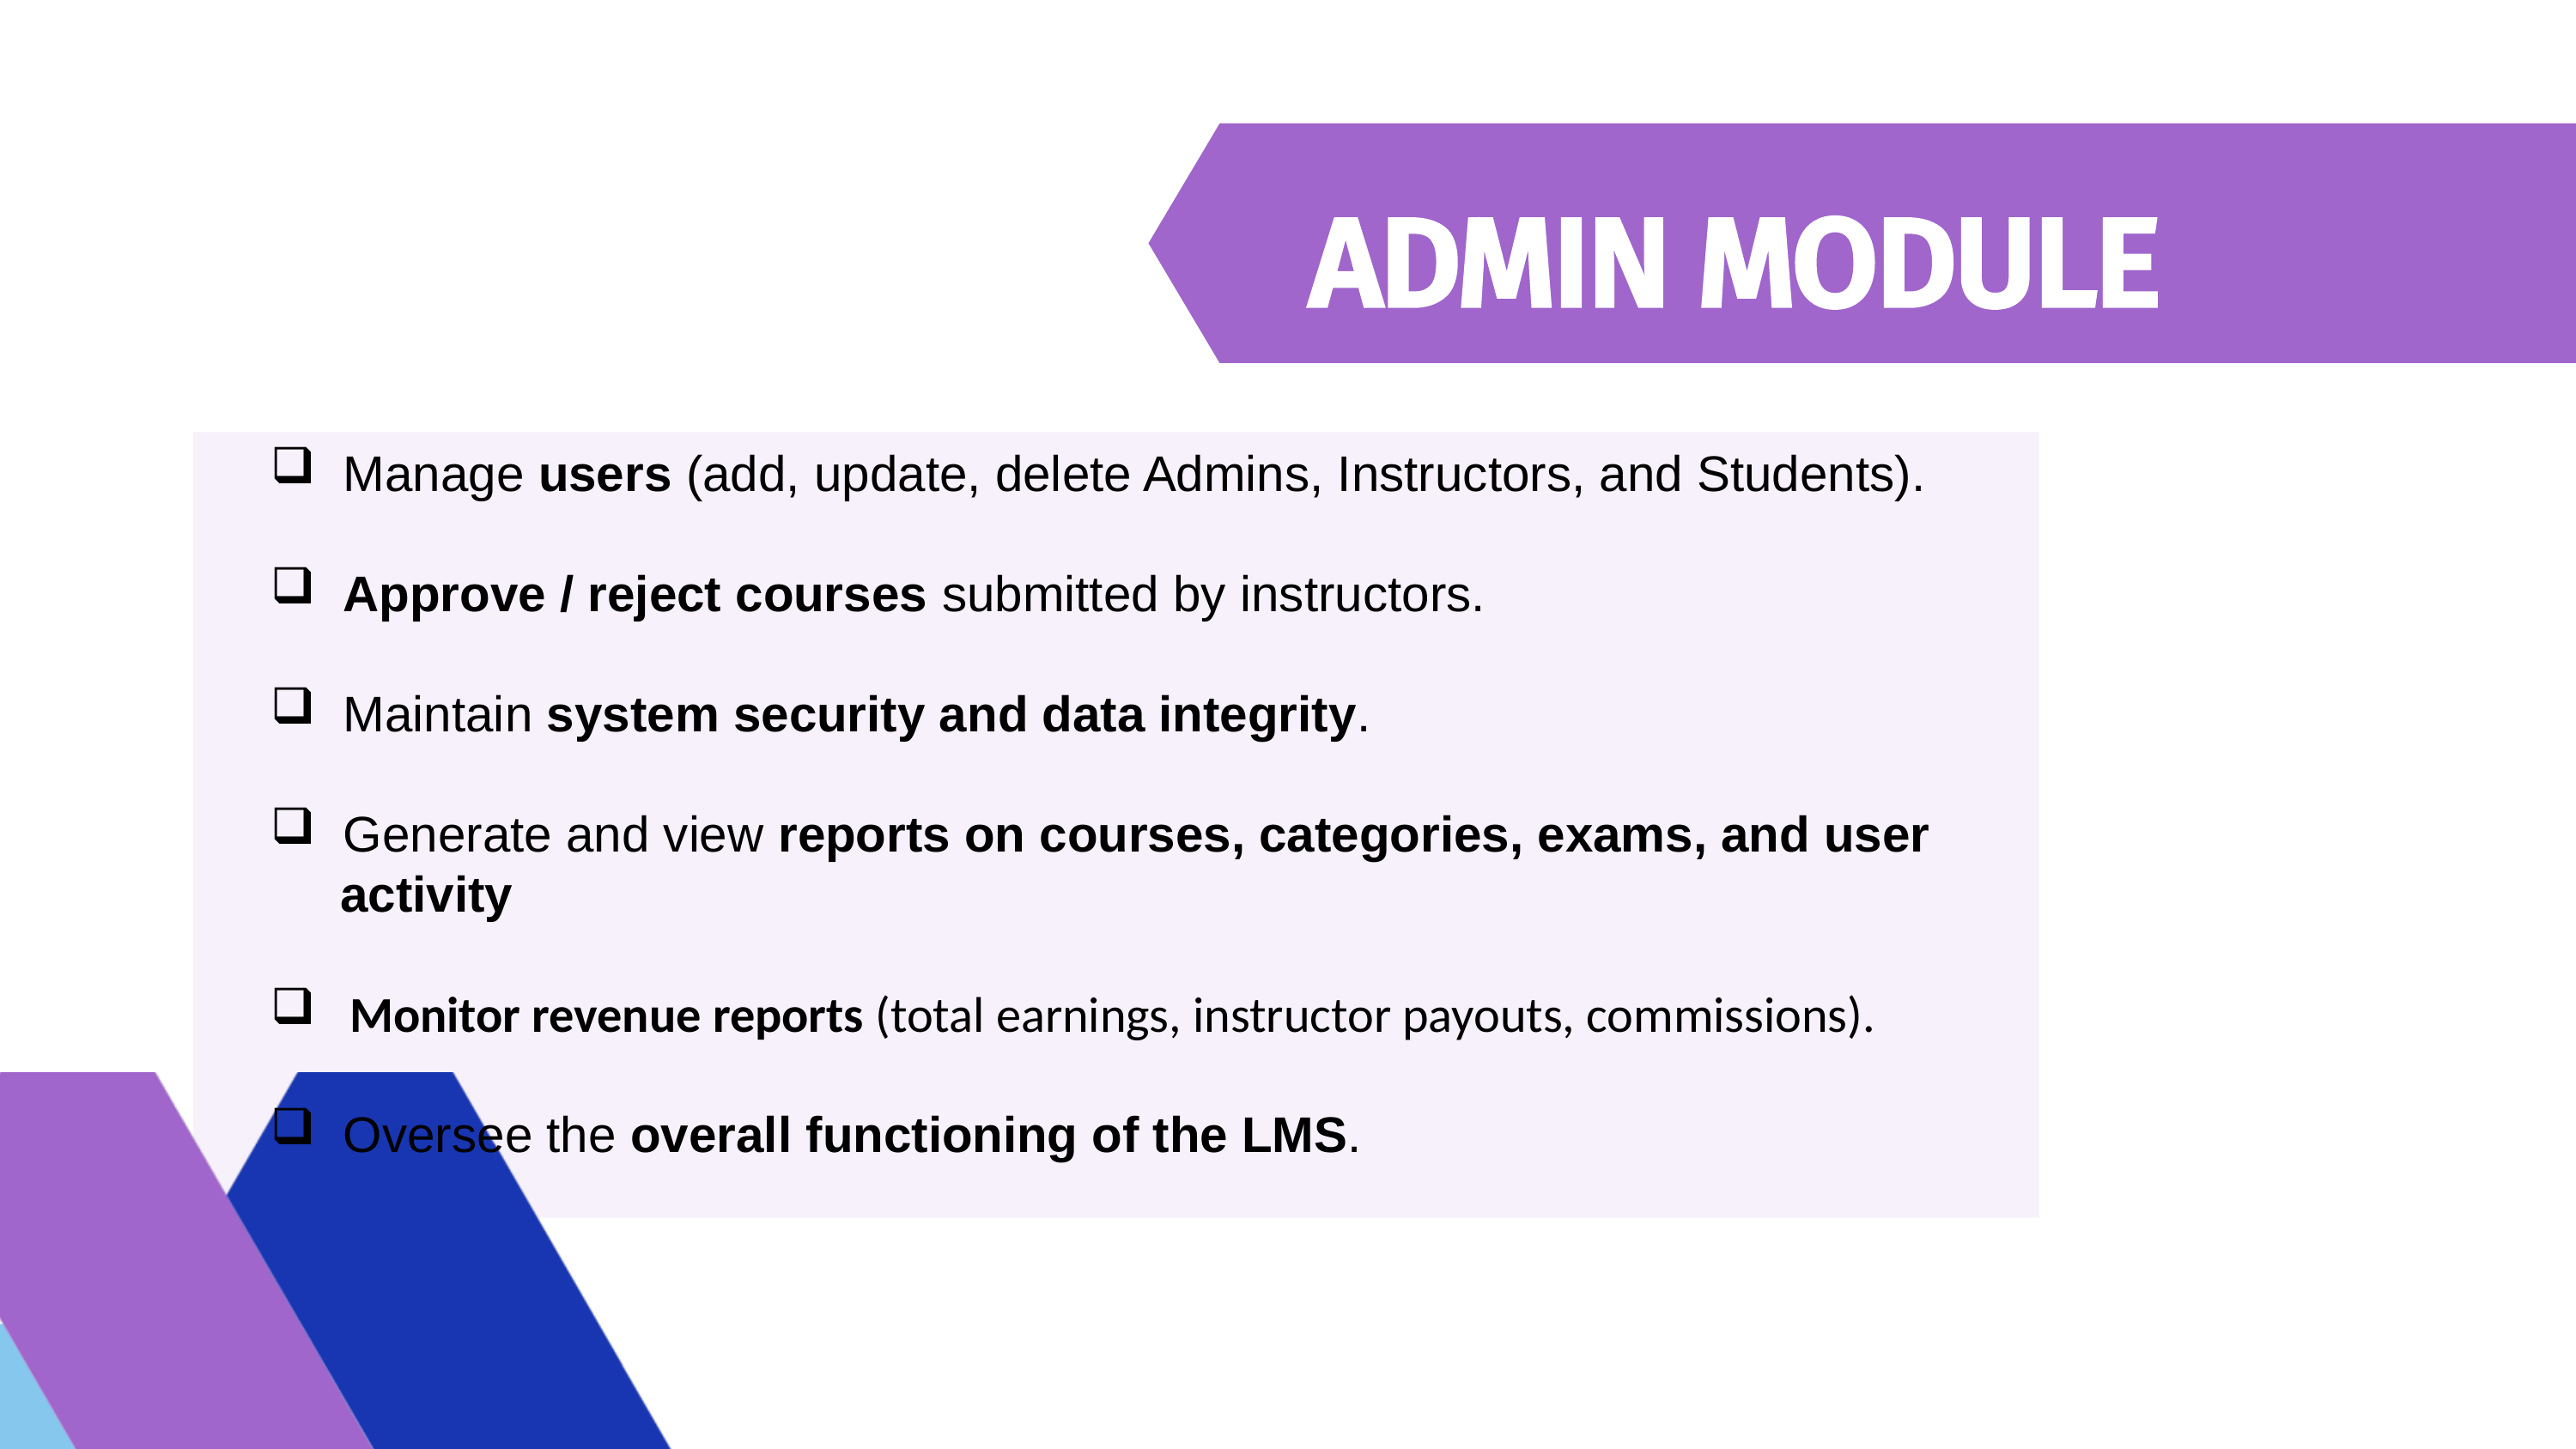

ADMIN MODULE

  Manage users (add, update, delete Admins, Instructors, and Students).

  Approve / reject courses submitted by instructors.

  Maintain system security and data integrity.

  Generate and view reports on courses, categories, exams, and user
     activity

   Monitor revenue reports (total earnings, instructor payouts, commissions).

  Oversee the overall functioning of the LMS.